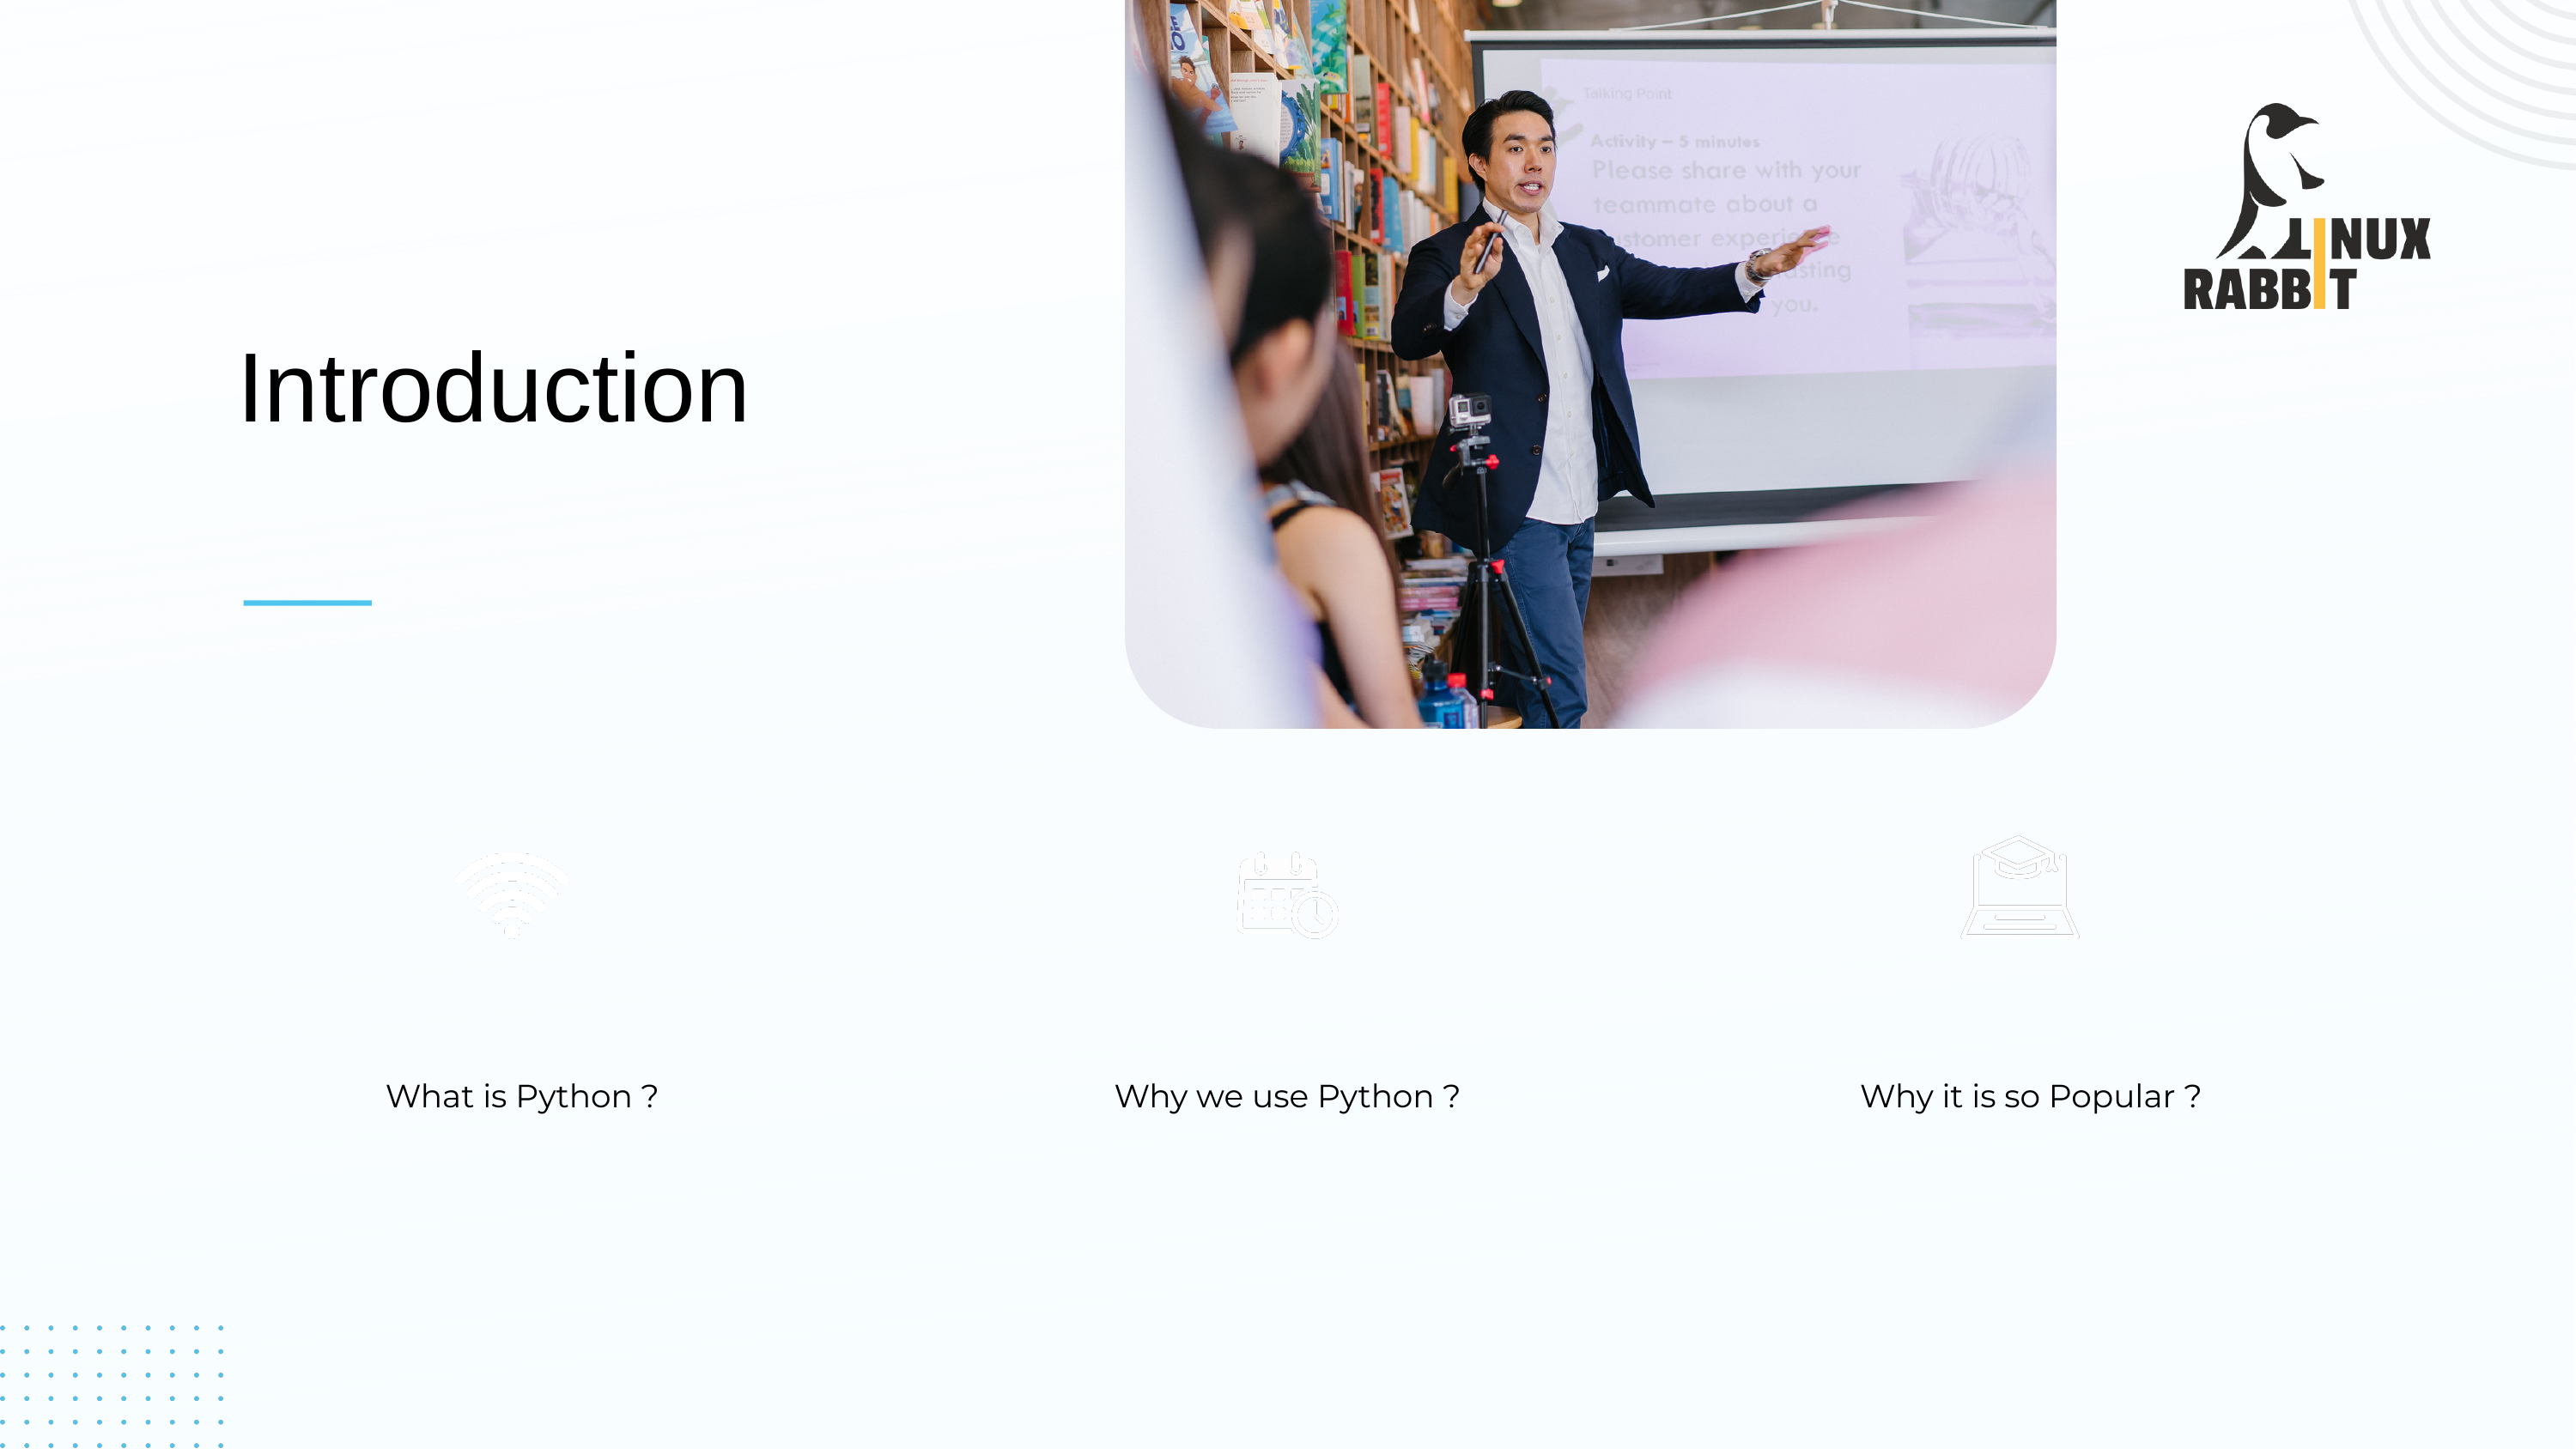

Introduction

What is Python ?
Why we use Python ?
Why it is so Popular ​?